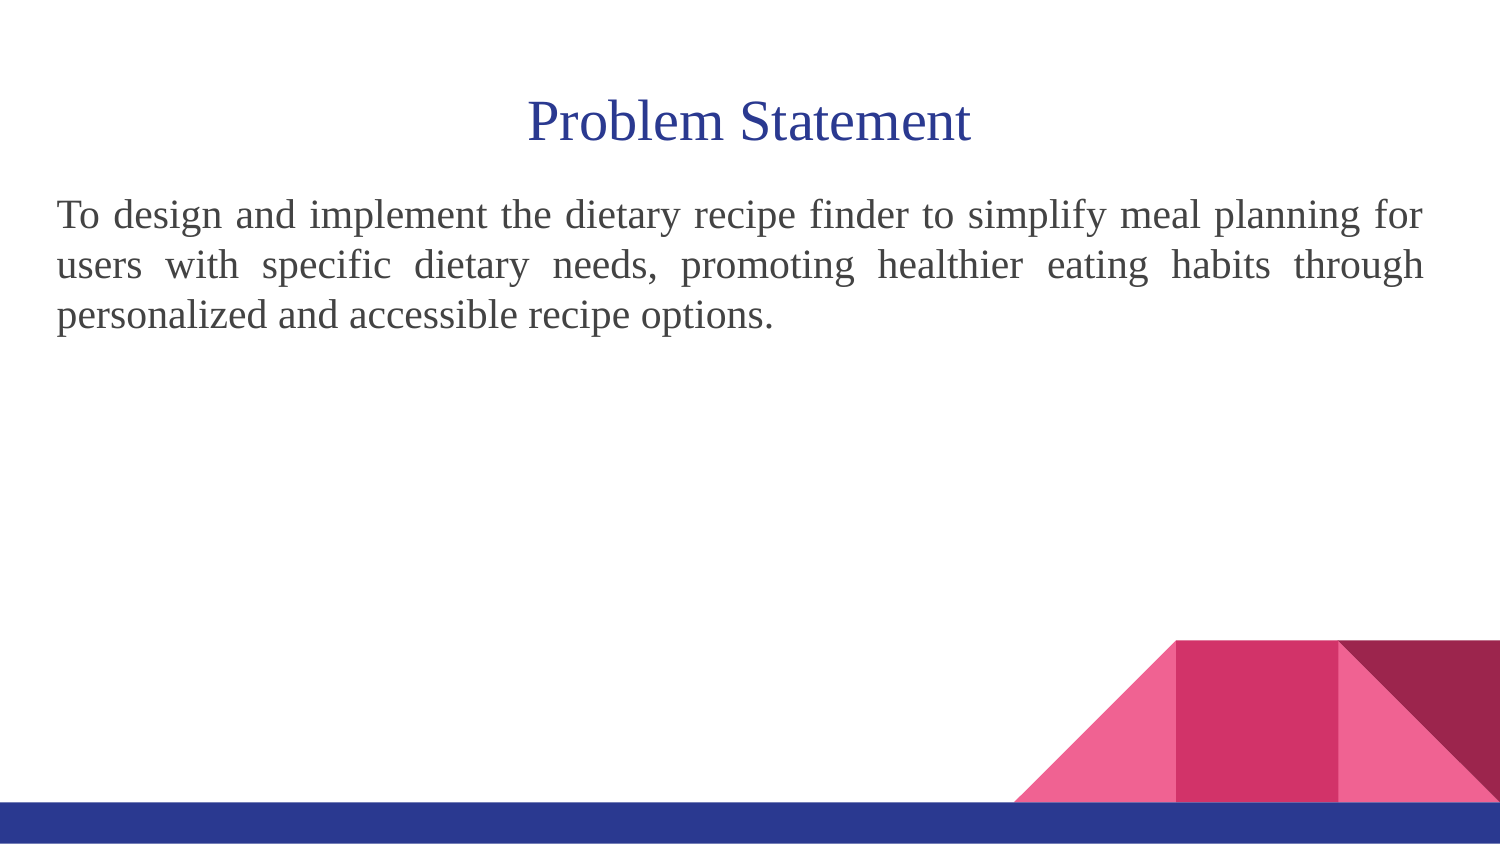

# Problem Statement
To design and implement the dietary recipe finder to simplify meal planning for users with specific dietary needs, promoting healthier eating habits through personalized and accessible recipe options.